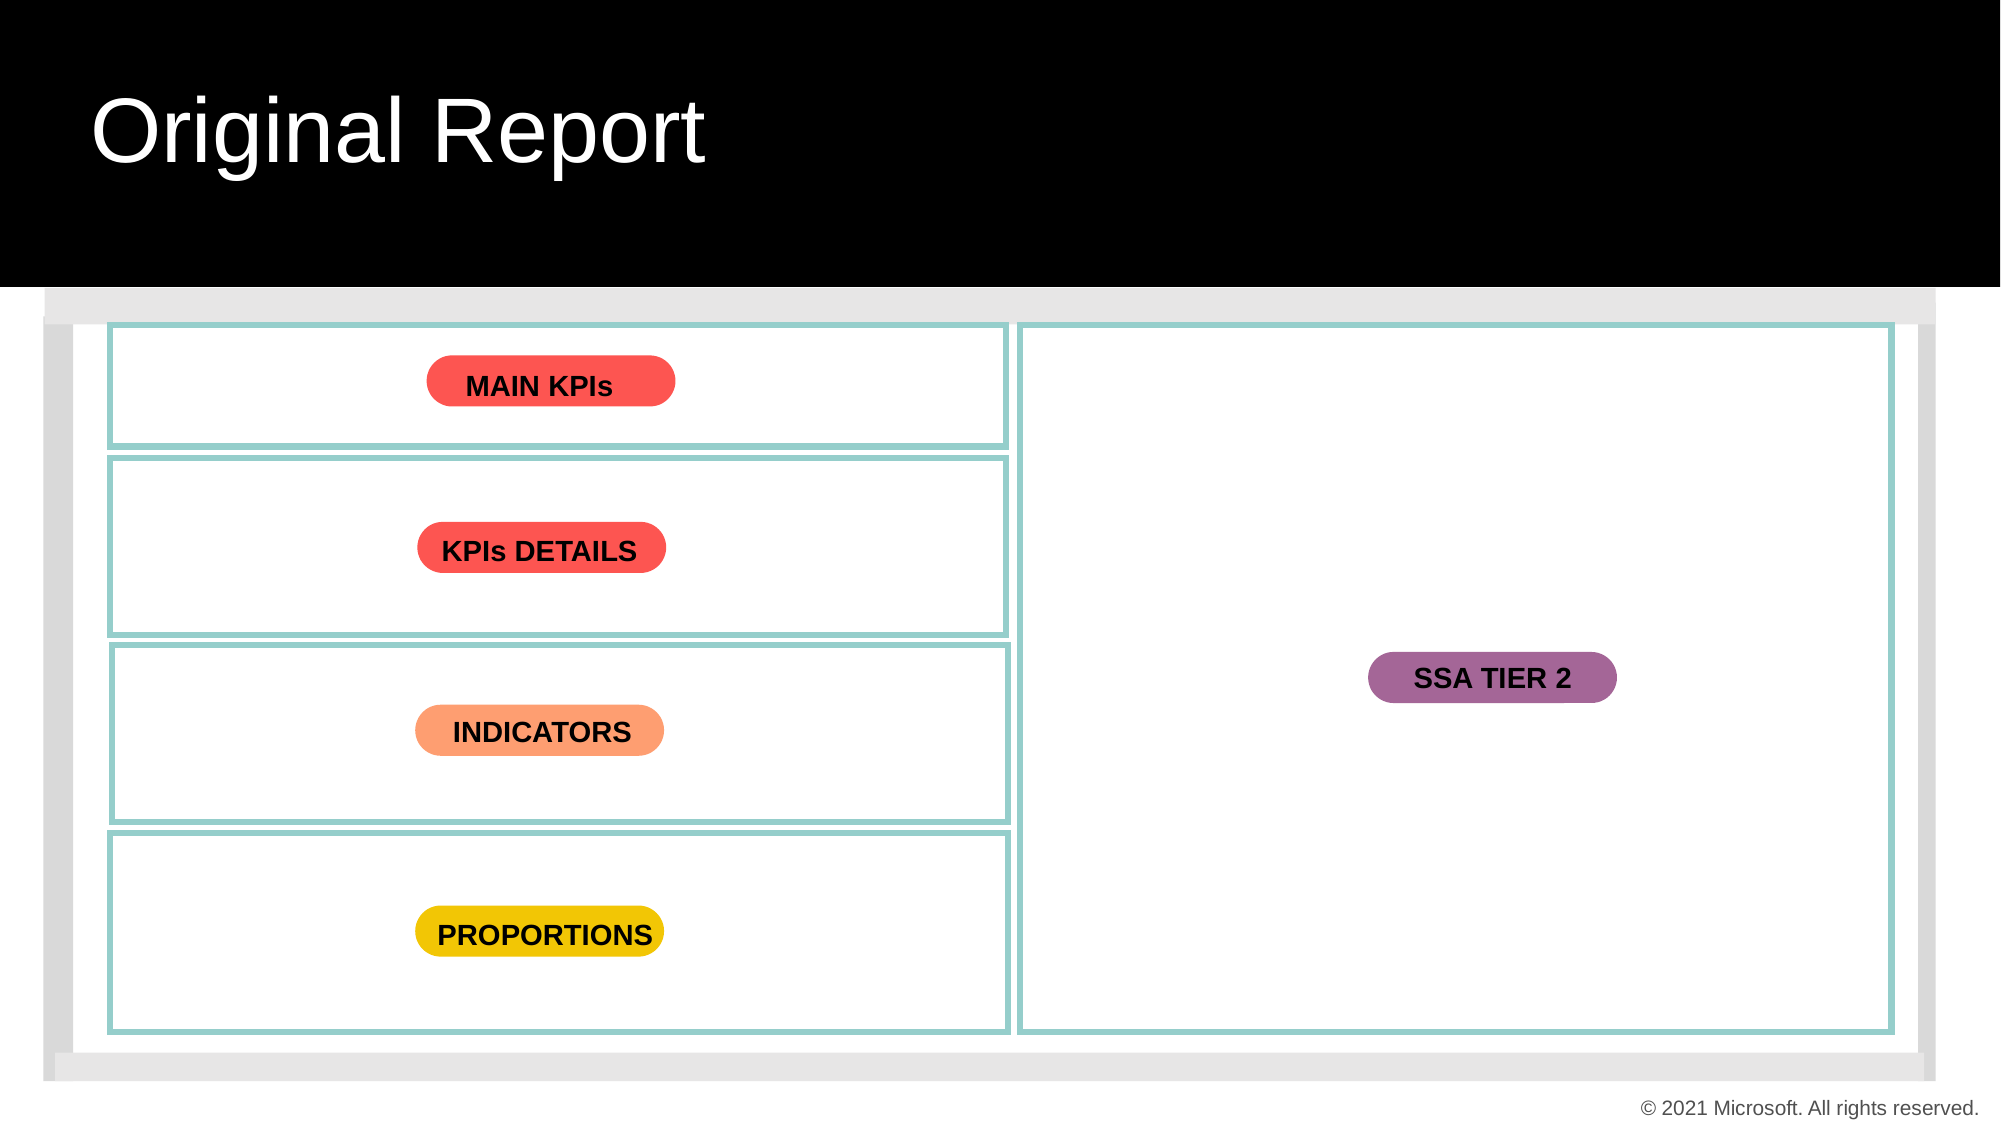

# Original Report

MAIN KPIs

KPIs DETAILS

SSA TIER 2

INDICATORS

PROPORTIONS

© 2021 Microsoft. All rights reserved.